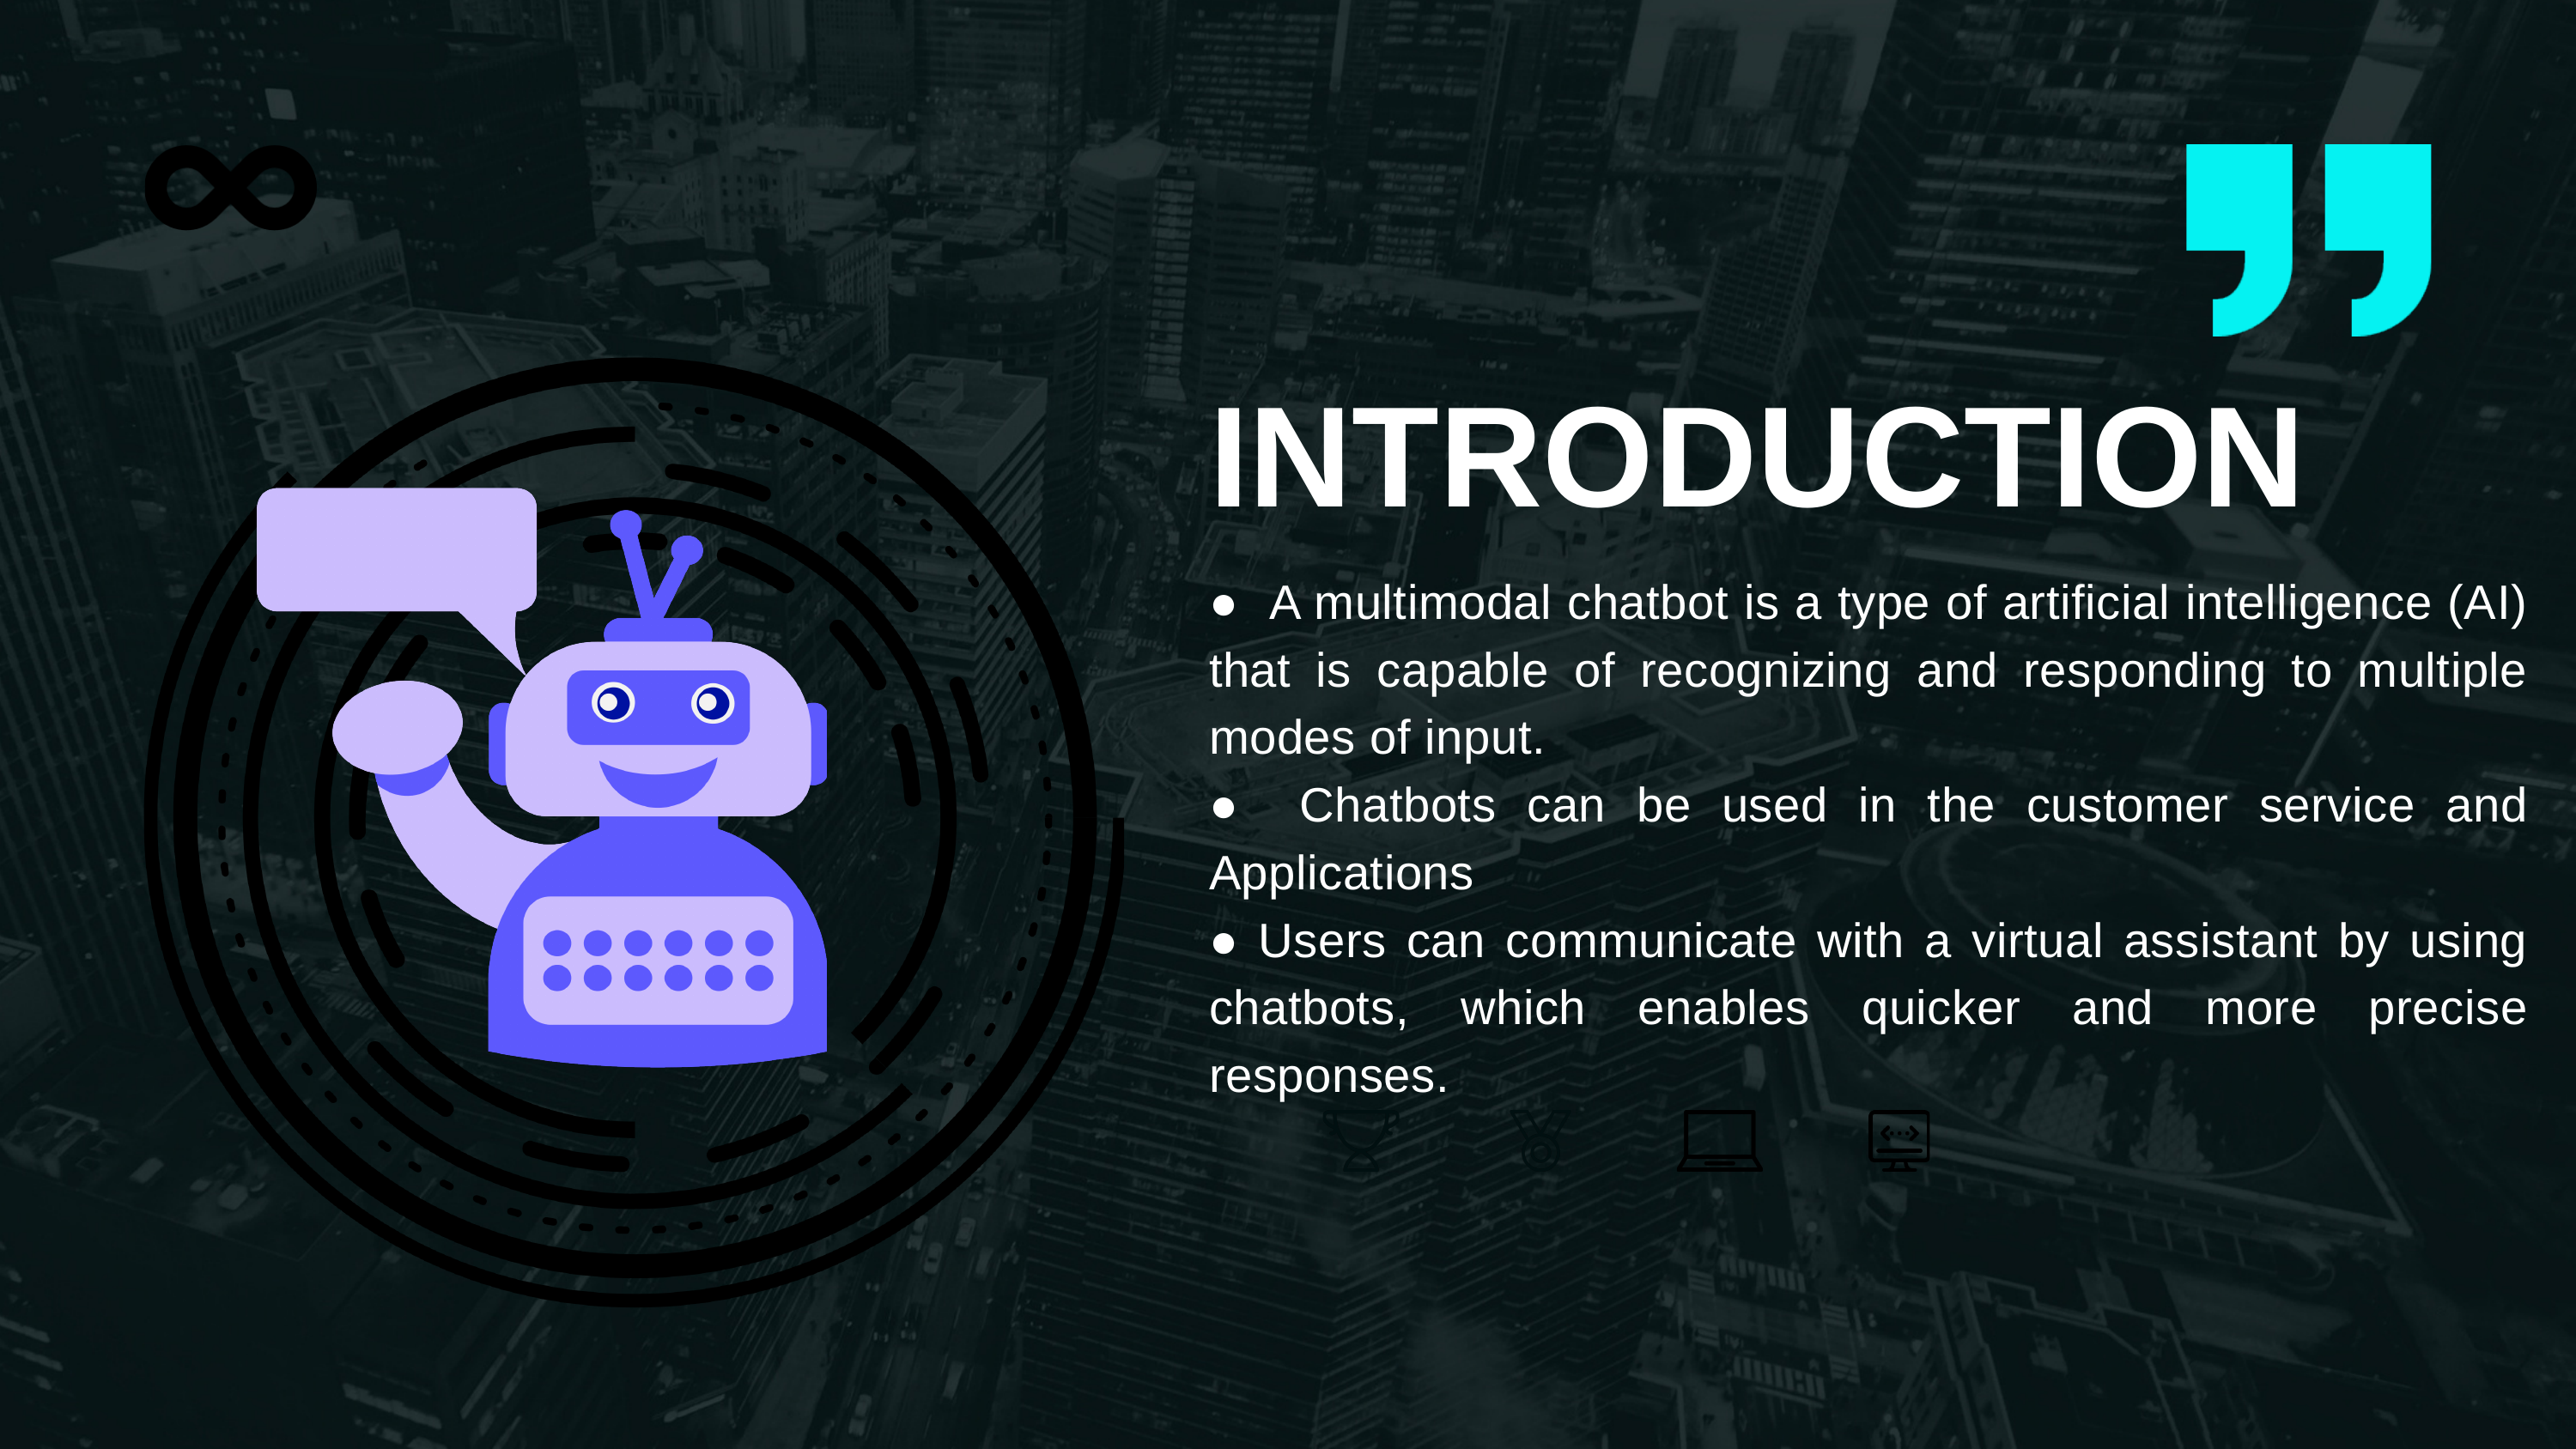

INTRODUCTION

●  A multimodal chatbot is a type of artificial intelligence (AI) that is capable of recognizing and responding to multiple modes of input.
●  Chatbots can be used in the customer service and Applications
● Users can communicate with a virtual assistant by using chatbots, which enables quicker and more precise responses.